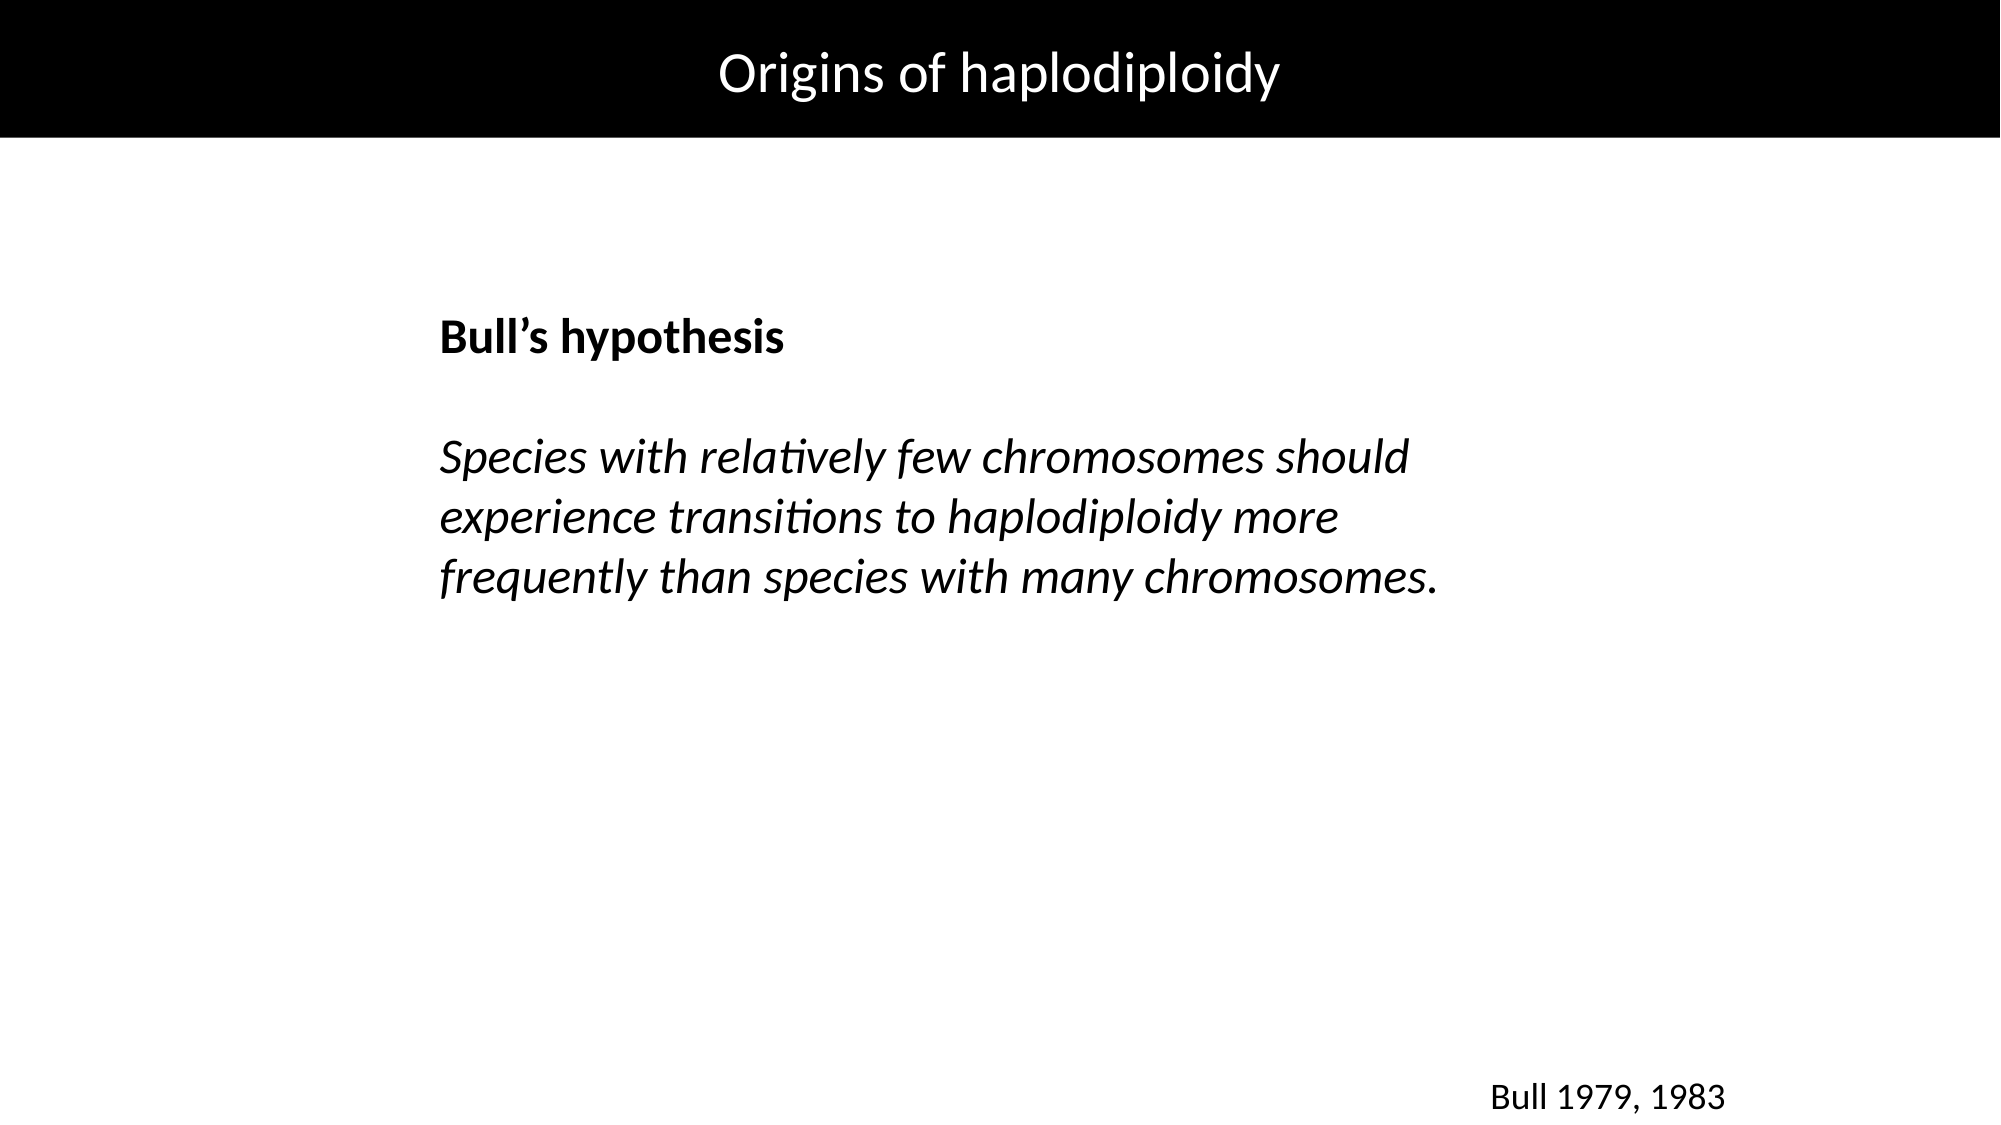

Origins of haplodiploidy
Bull’s hypothesis

Species with relatively few chromosomes should experience transitions to haplodiploidy more frequently than species with many chromosomes.
Bull 1979, 1983